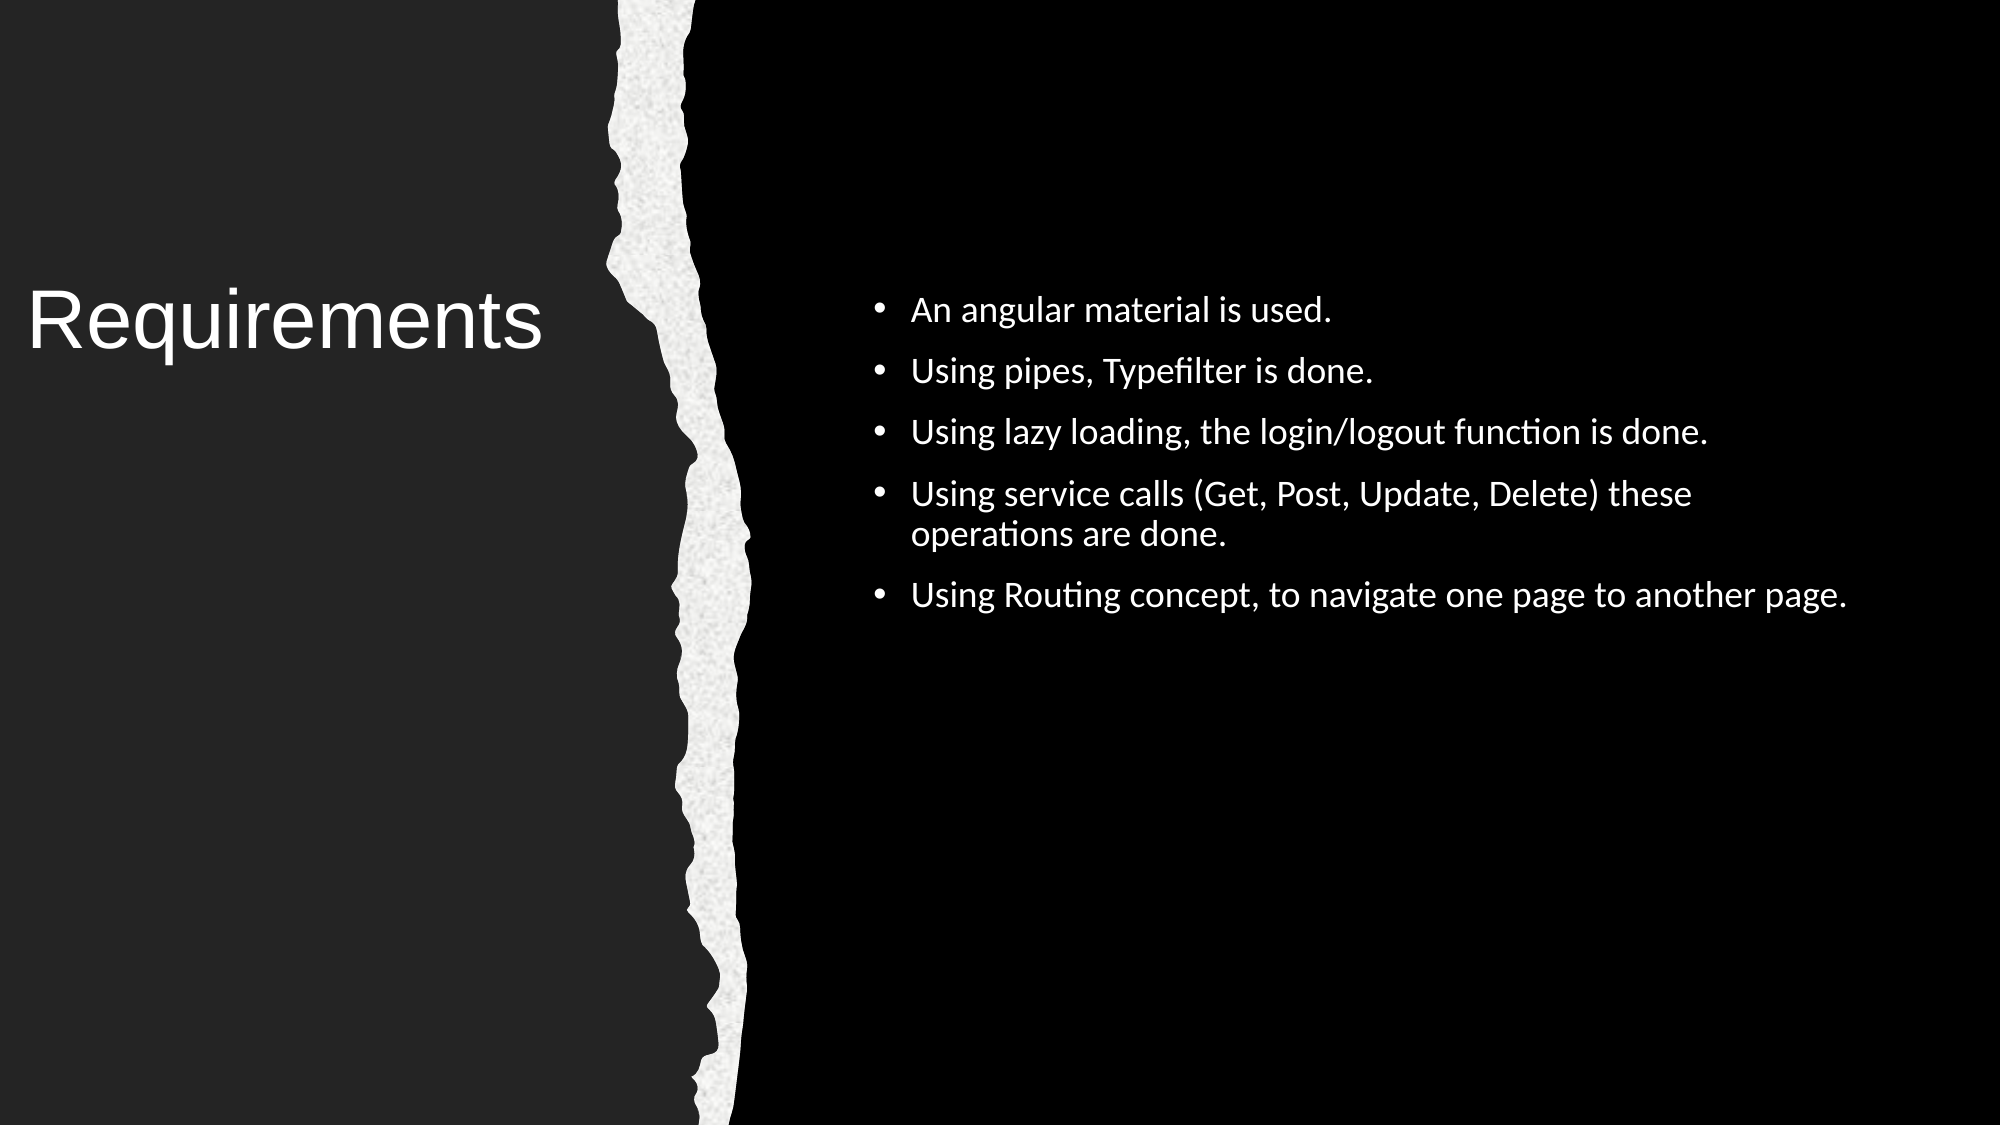

# Requirements
An angular material is used.
Using pipes, Typefilter is done.
Using lazy loading, the login/logout function is done.
Using service calls (Get, Post, Update, Delete) these operations are done.
Using Routing concept, to navigate one page to another page.